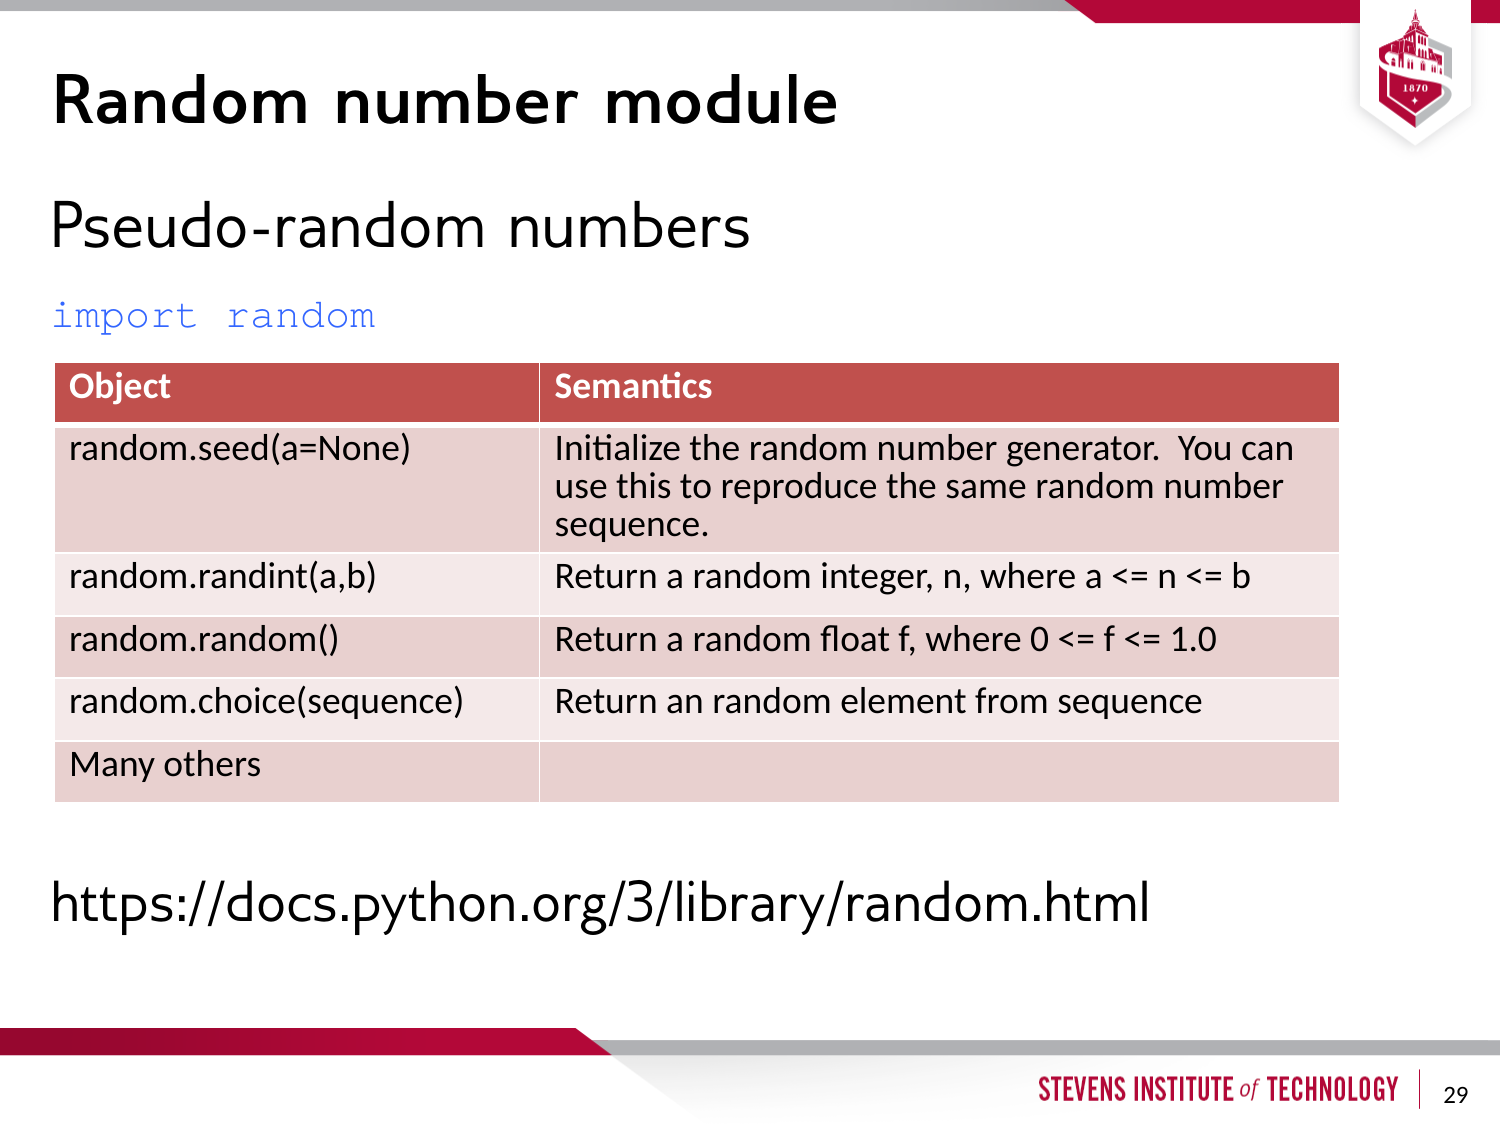

# Random number module
Pseudo-random numbers
import random

https://docs.python.org/3/library/random.html

| Object | Semantics |
| --- | --- |
| random.seed(a=None) | Initialize the random number generator. You can use this to reproduce the same random number sequence. |
| random.randint(a,b) | Return a random integer, n, where a <= n <= b |
| random.random() | Return a random float f, where 0 <= f <= 1.0 |
| random.choice(sequence) | Return an random element from sequence |
| Many others |  |
29